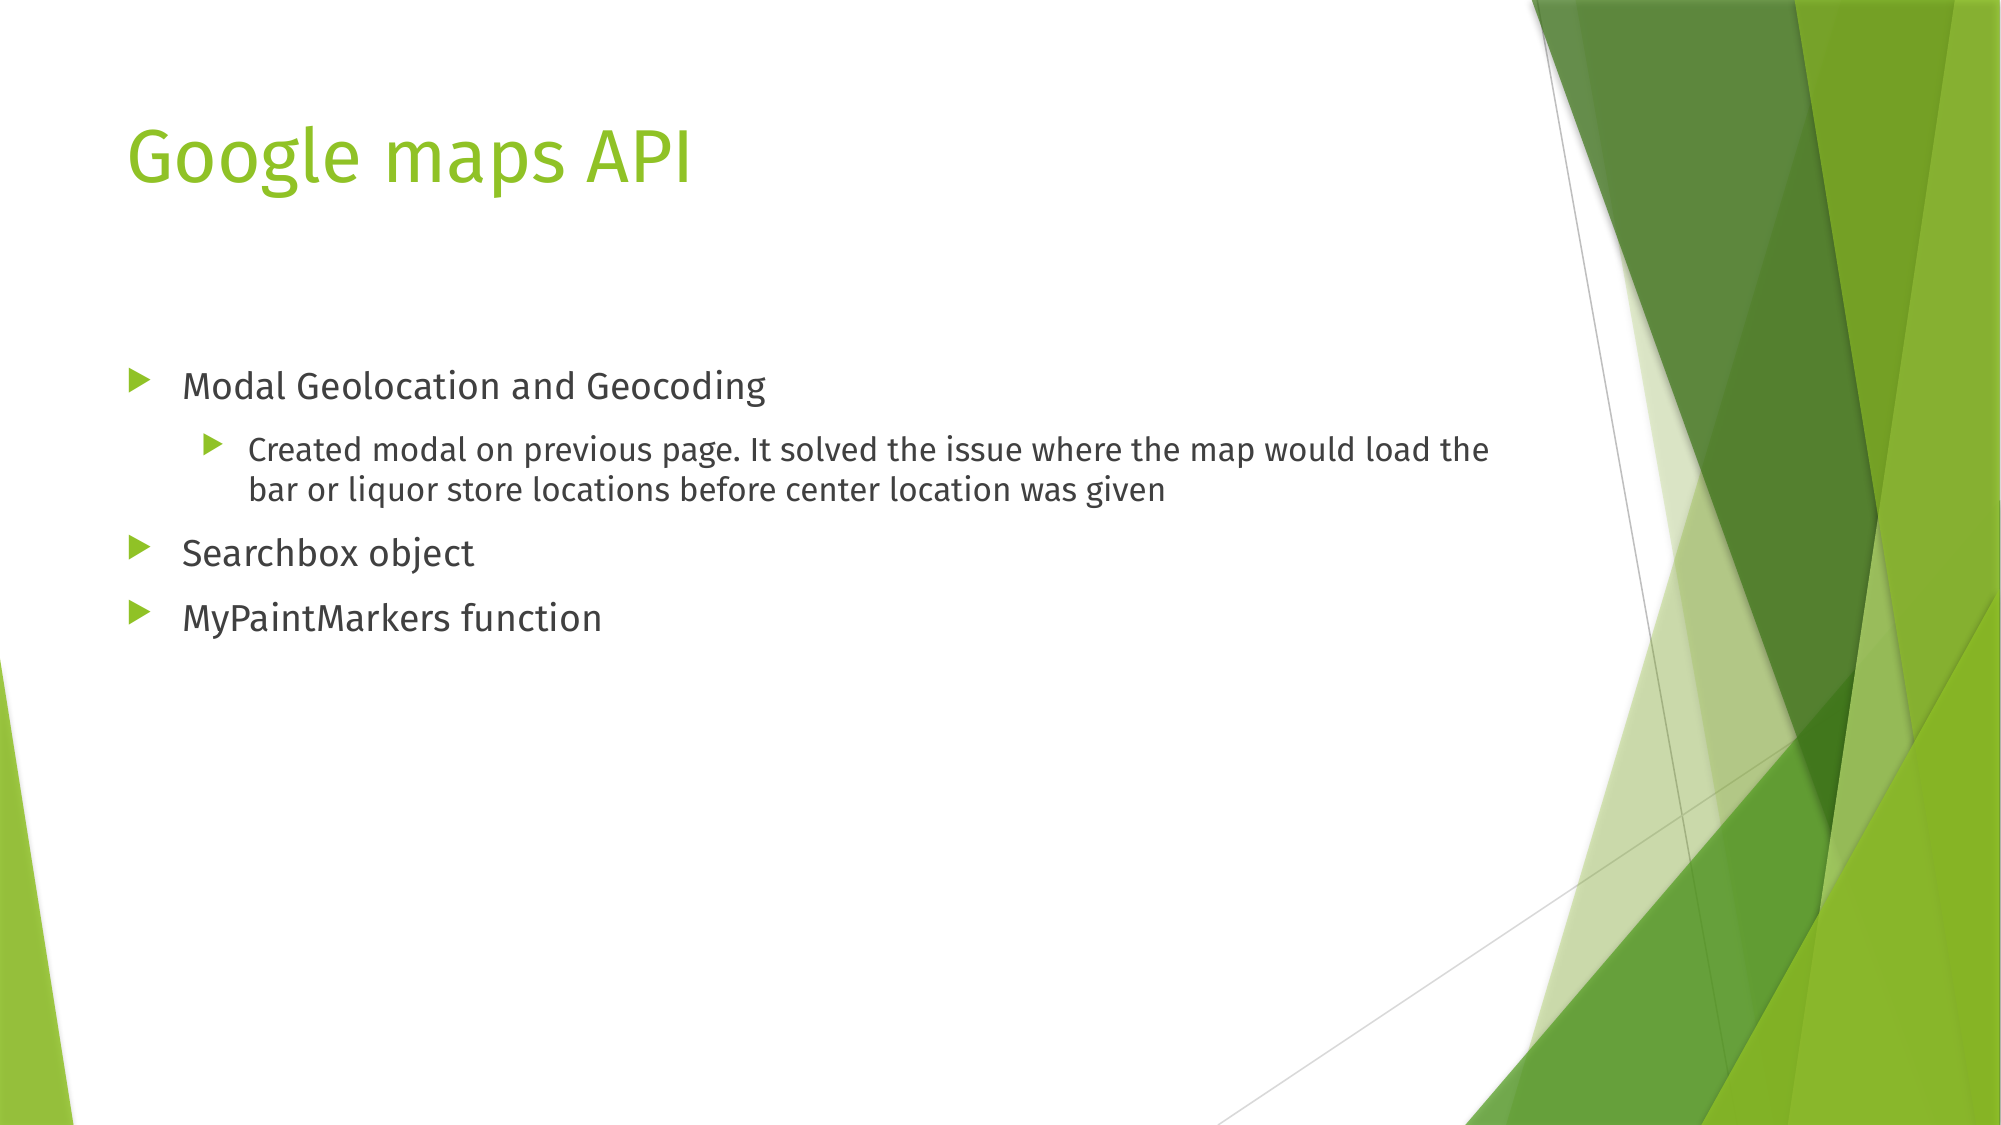

# Google maps API
Modal Geolocation and Geocoding
Created modal on previous page. It solved the issue where the map would load the bar or liquor store locations before center location was given
Searchbox object
MyPaintMarkers function